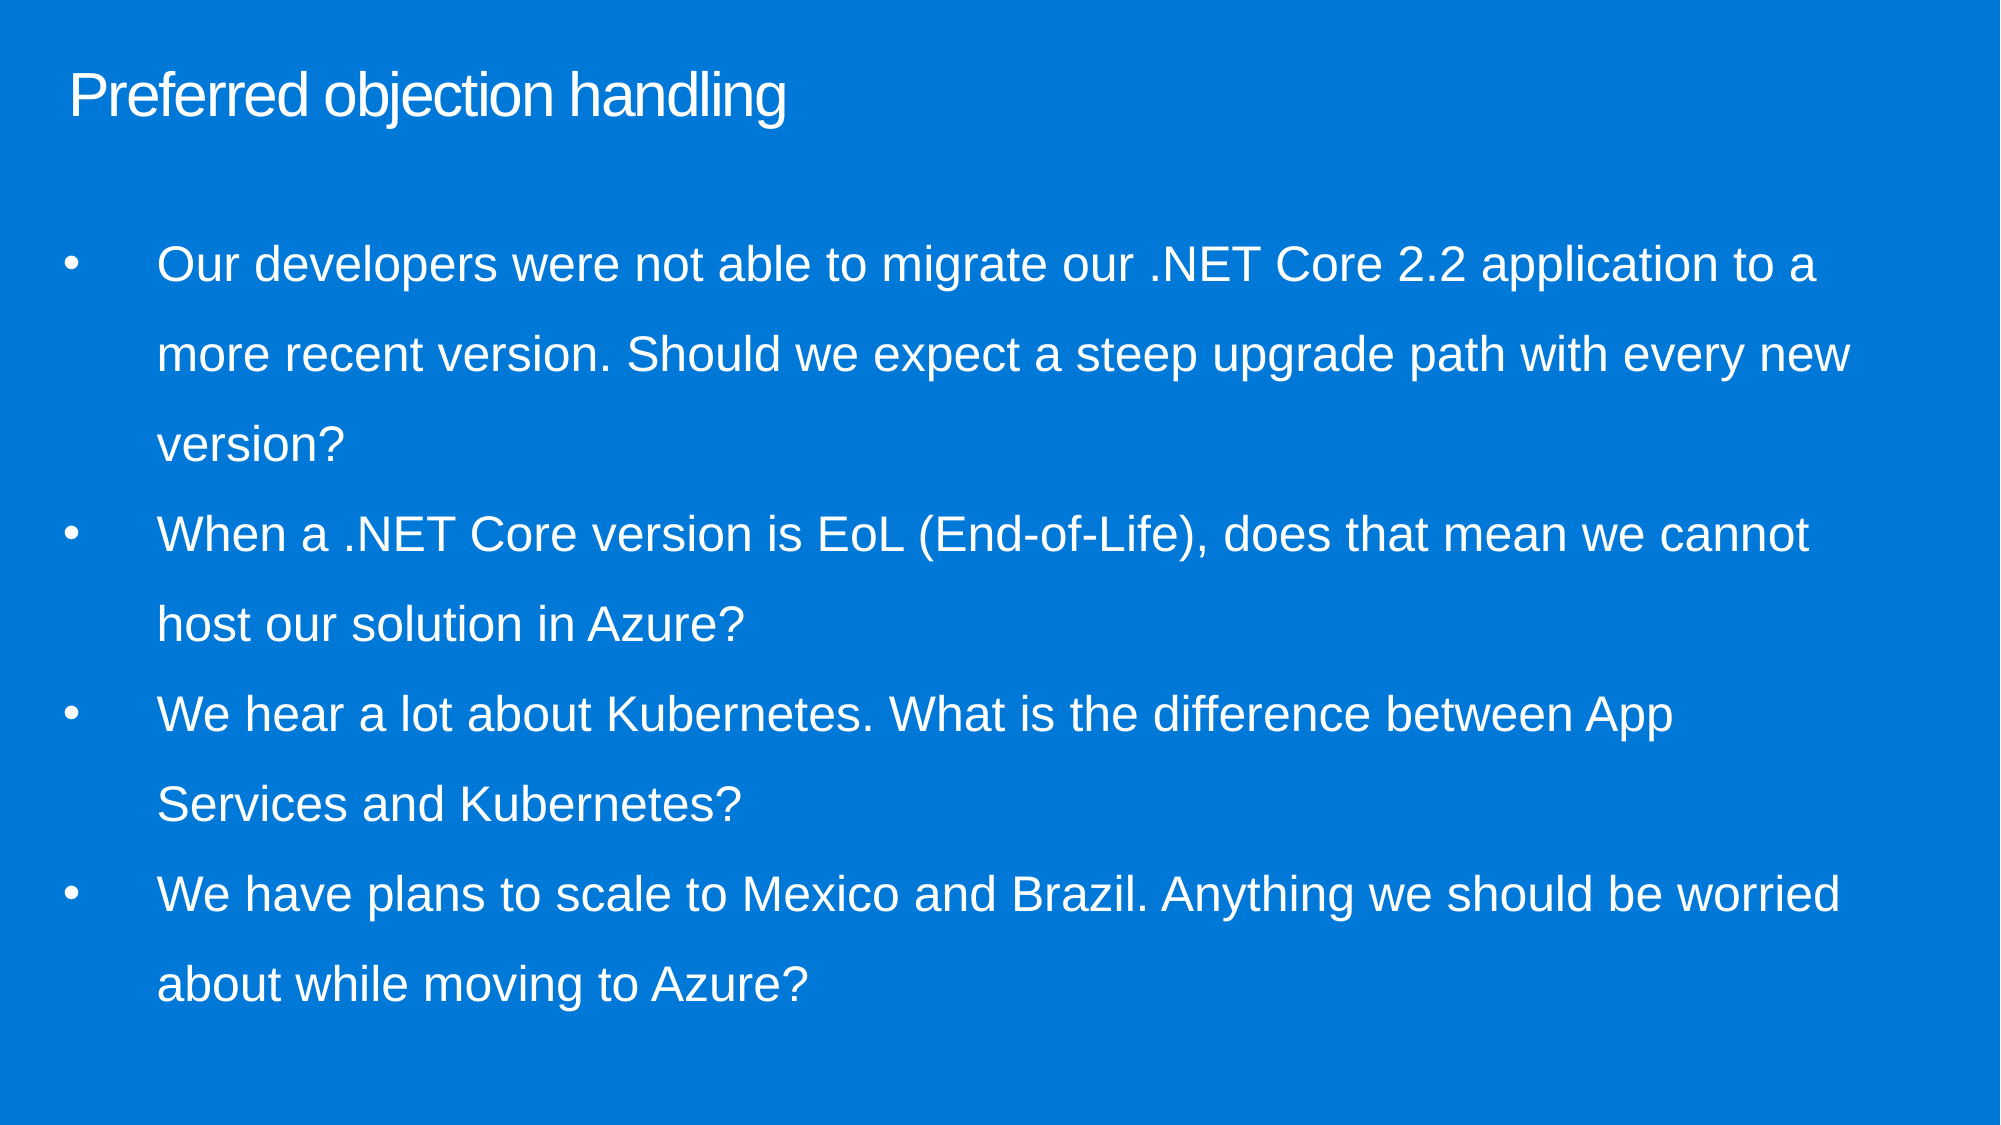

# Preferred objection handling
Our developers were not able to migrate our .NET Core 2.2 application to a more recent version. Should we expect a steep upgrade path with every new version?
When a .NET Core version is EoL (End-of-Life), does that mean we cannot host our solution in Azure?
We hear a lot about Kubernetes. What is the difference between App Services and Kubernetes?
We have plans to scale to Mexico and Brazil. Anything we should be worried about while moving to Azure?